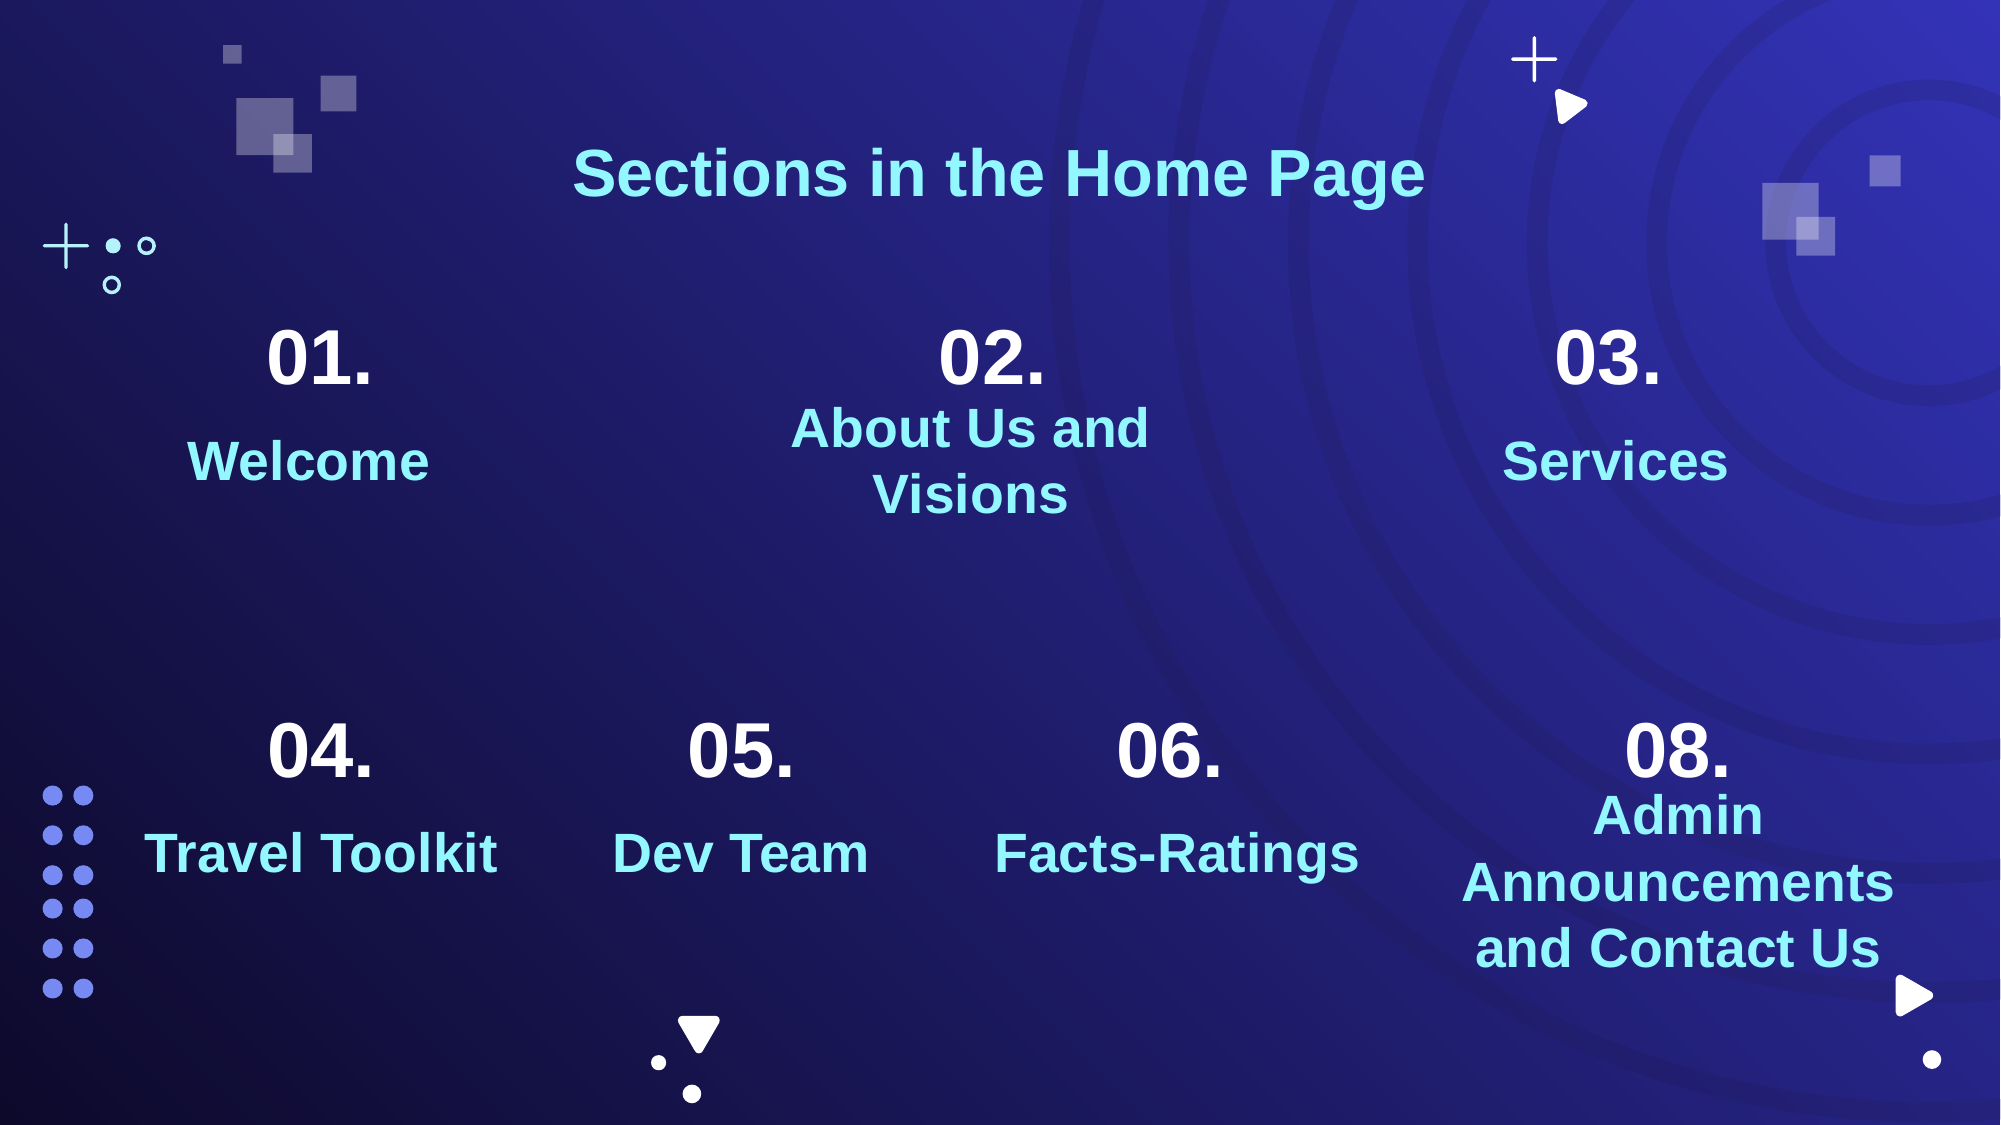

Sections in the Home Page
01.
02.
03.
# Welcome
About Us and Visions
Services
04.
05.
06.
08.

Admin Announcements
and Contact Us
Travel Toolkit
Dev Team
Facts-Ratings